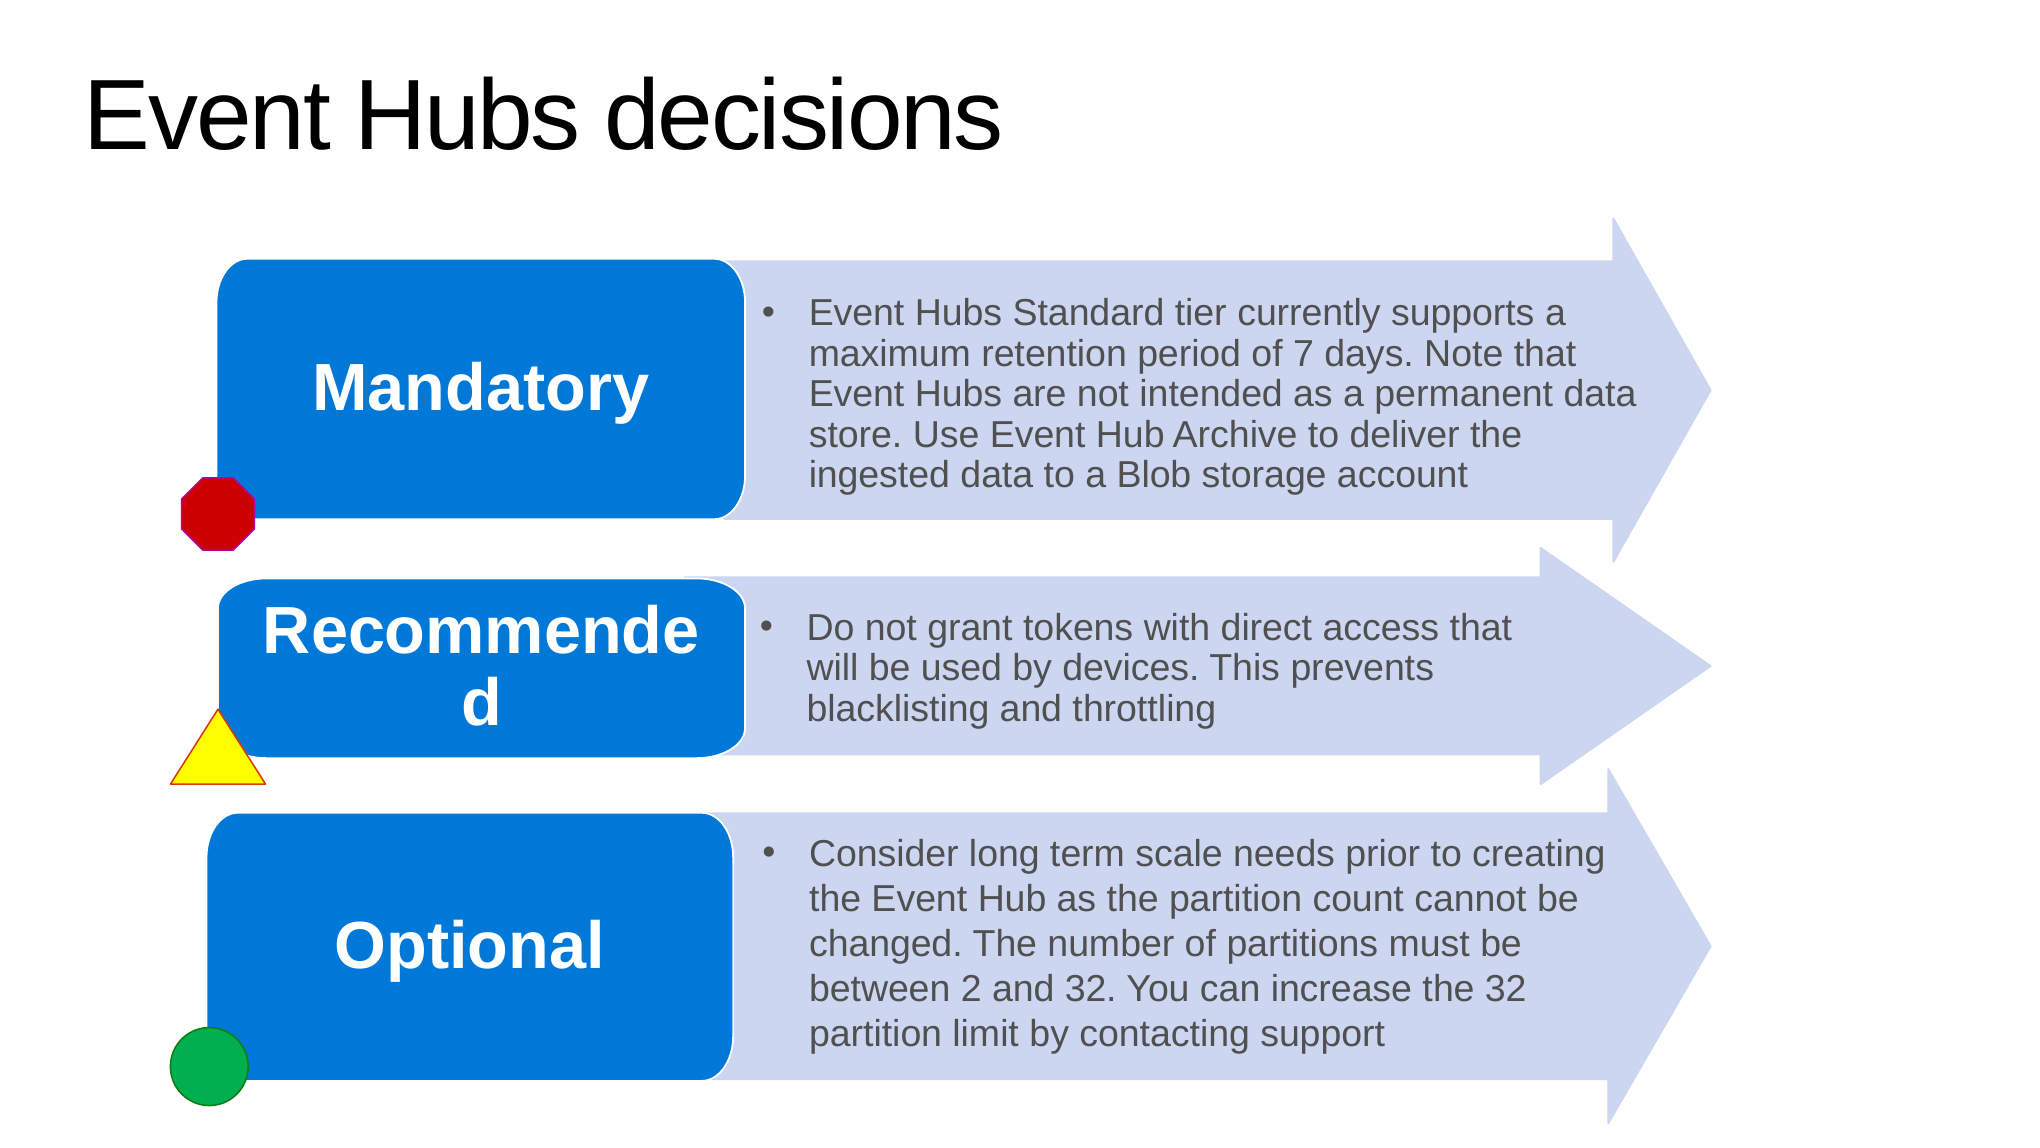

# Event Hubs decisions
Event Hubs Standard tier currently supports a maximum retention period of 7 days. Note that Event Hubs are not intended as a permanent data store. Use Event Hub Archive to deliver the ingested data to a Blob storage account
Mandatory

Do not grant tokens with direct access that will be used by devices. This prevents blacklisting and throttling
Recommended

Consider long term scale needs prior to creating the Event Hub as the partition count cannot be changed. The number of partitions must be between 2 and 32. You can increase the 32 partition limit by contacting support
Optional